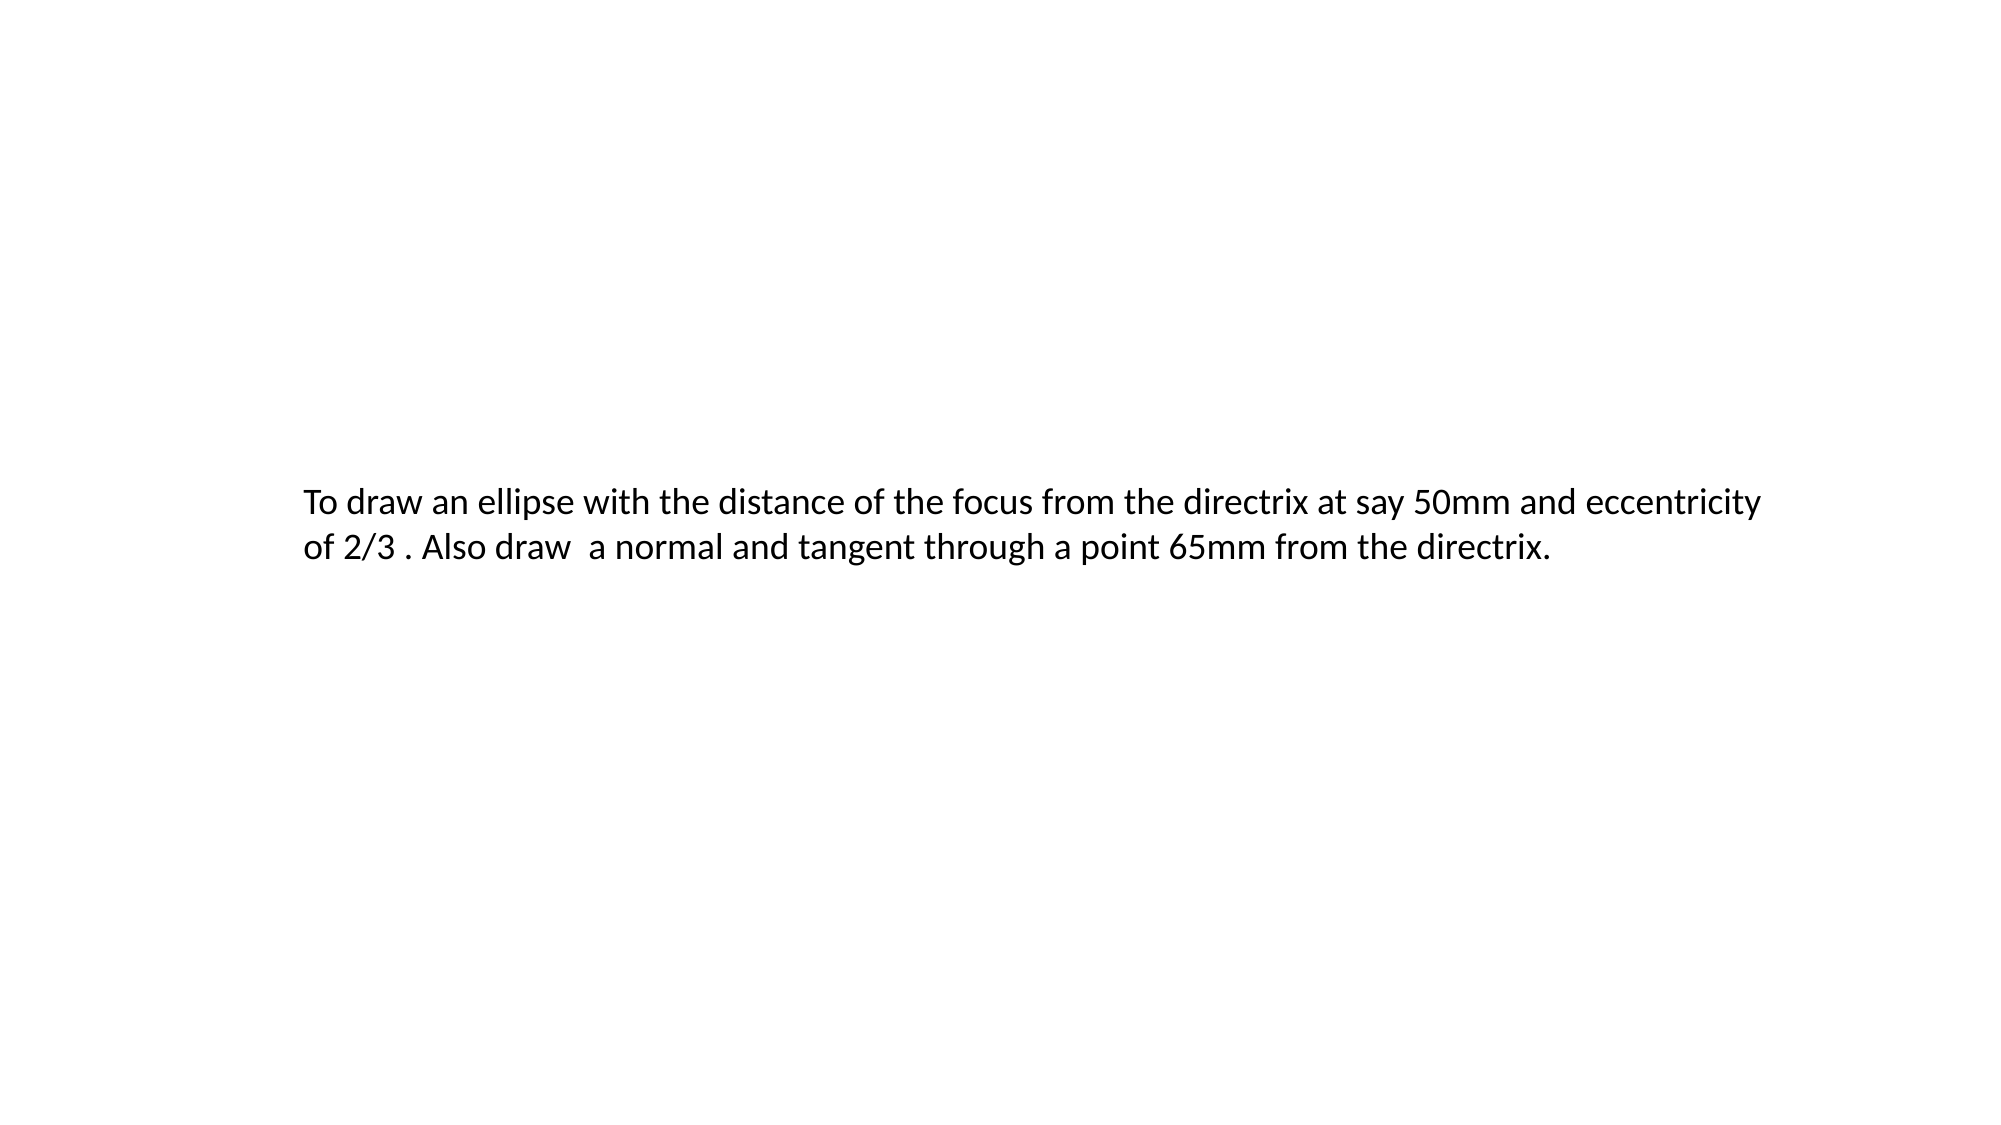

To draw an ellipse with the distance of the focus from the directrix at say 50mm and eccentricity of 2/3 . Also draw  a normal and tangent through a point 65mm from the directrix.